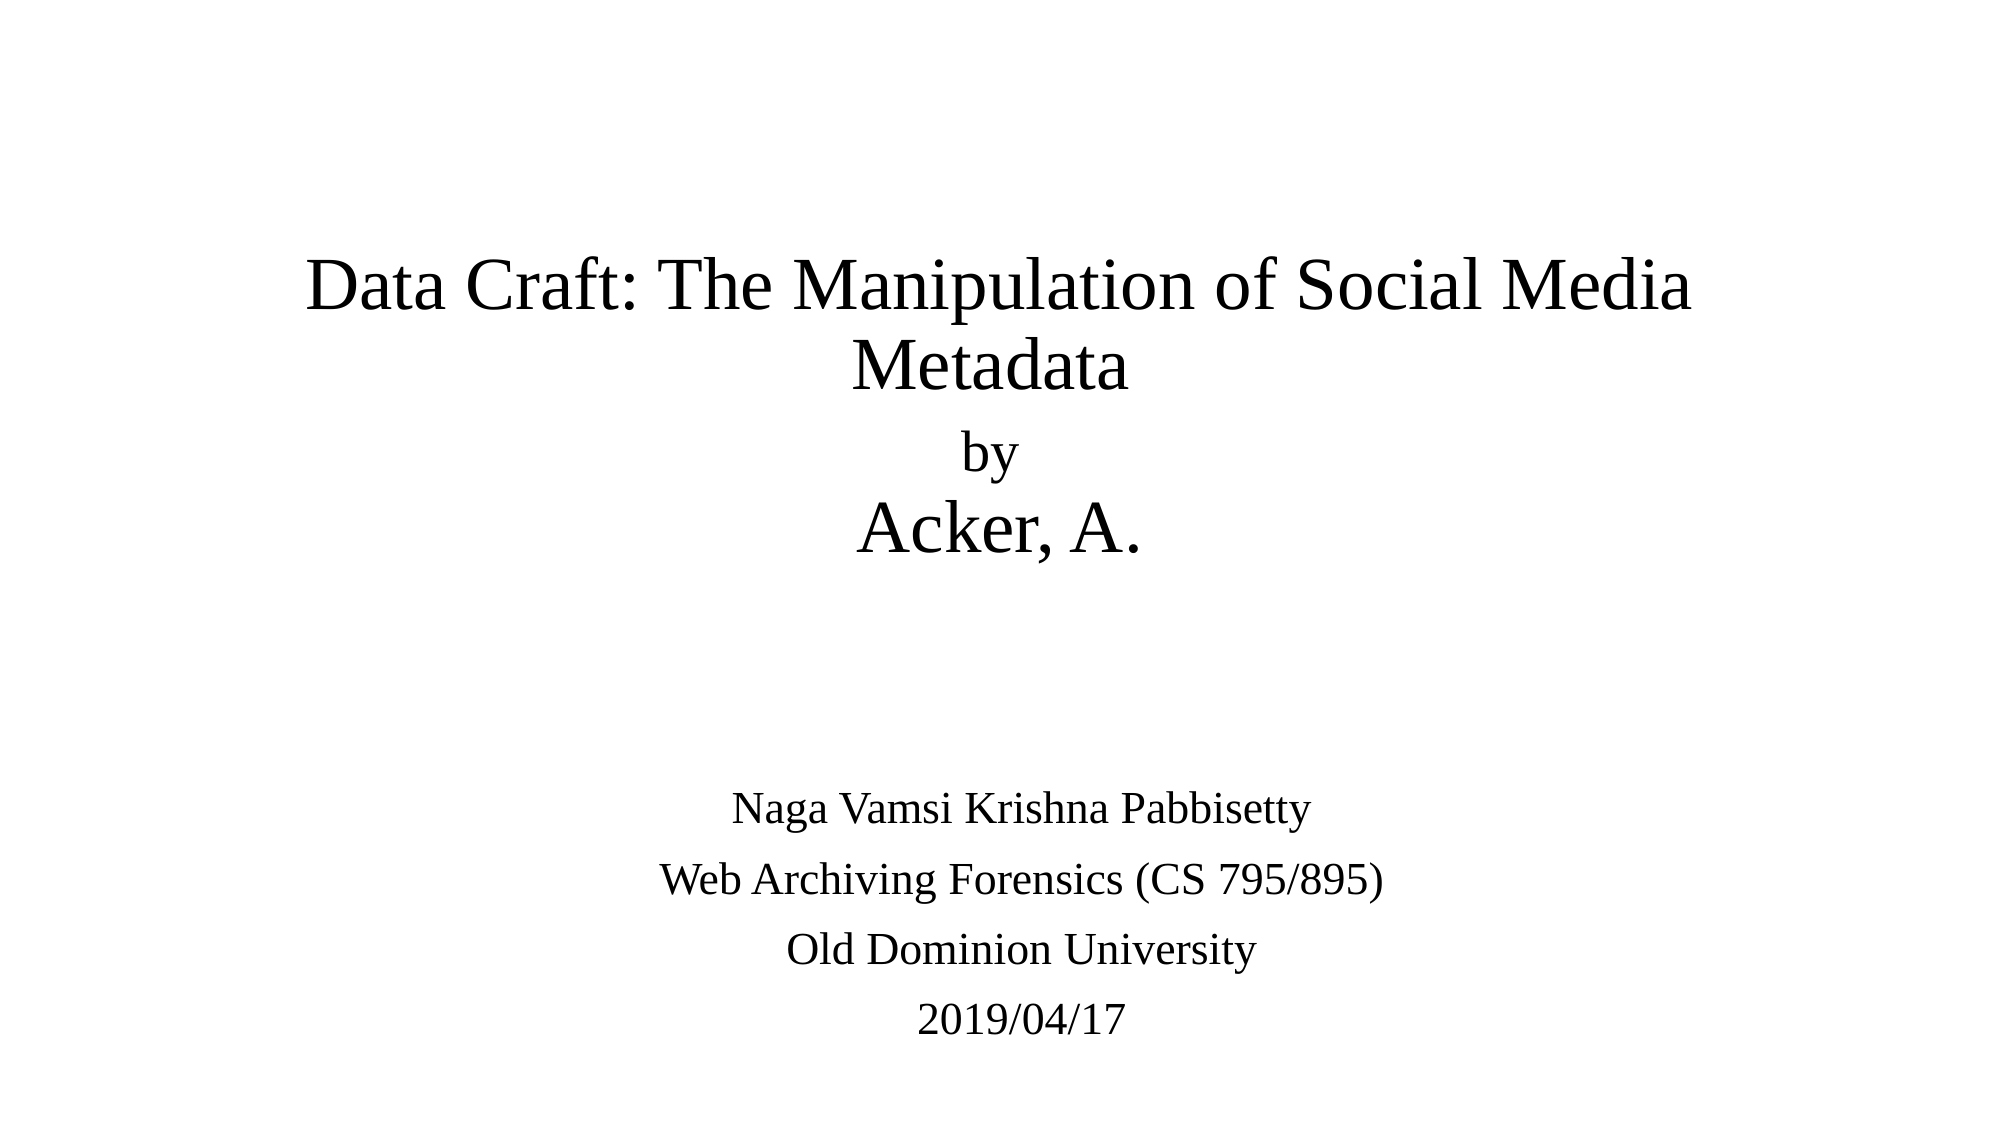

# Data Craft: The Manipulation of Social Media Metadata by Acker, A.
Naga Vamsi Krishna Pabbisetty
Web Archiving Forensics (CS 795/895)
Old Dominion University
2019/04/17